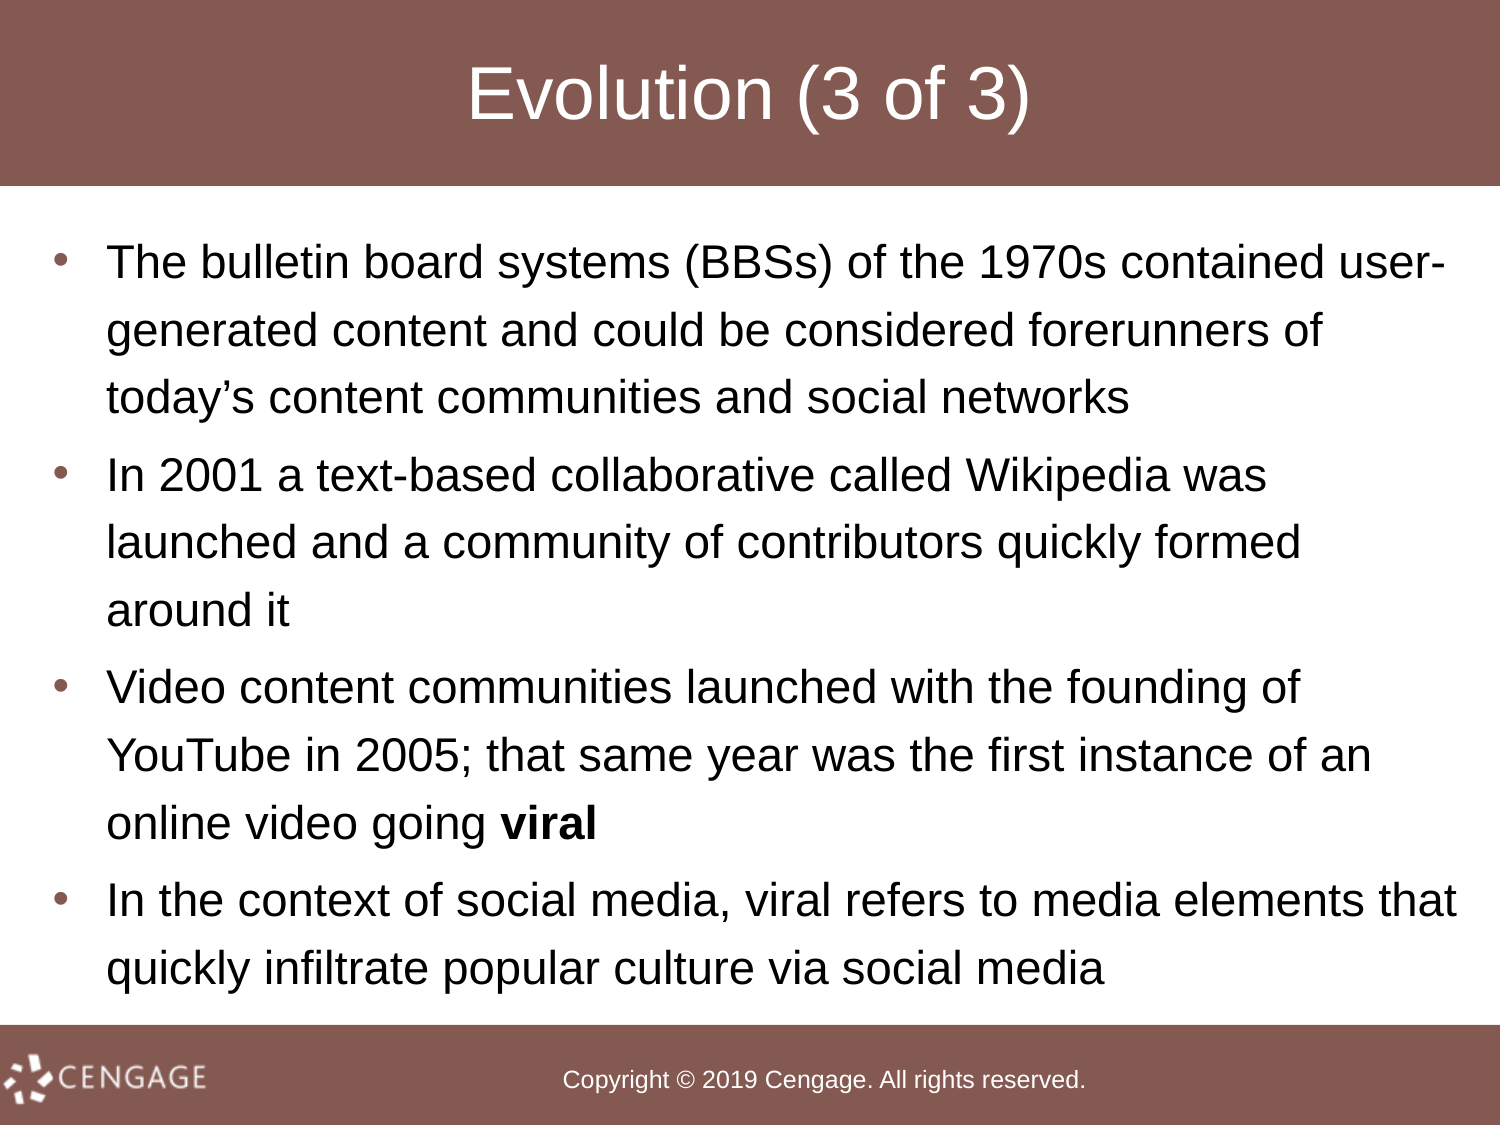

# Evolution (3 of 3)
The bulletin board systems (BBSs) of the 1970s contained user-generated content and could be considered forerunners of today’s content communities and social networks
In 2001 a text-based collaborative called Wikipedia was launched and a community of contributors quickly formed around it
Video content communities launched with the founding of YouTube in 2005; that same year was the first instance of an online video going viral
In the context of social media, viral refers to media elements that quickly infiltrate popular culture via social media